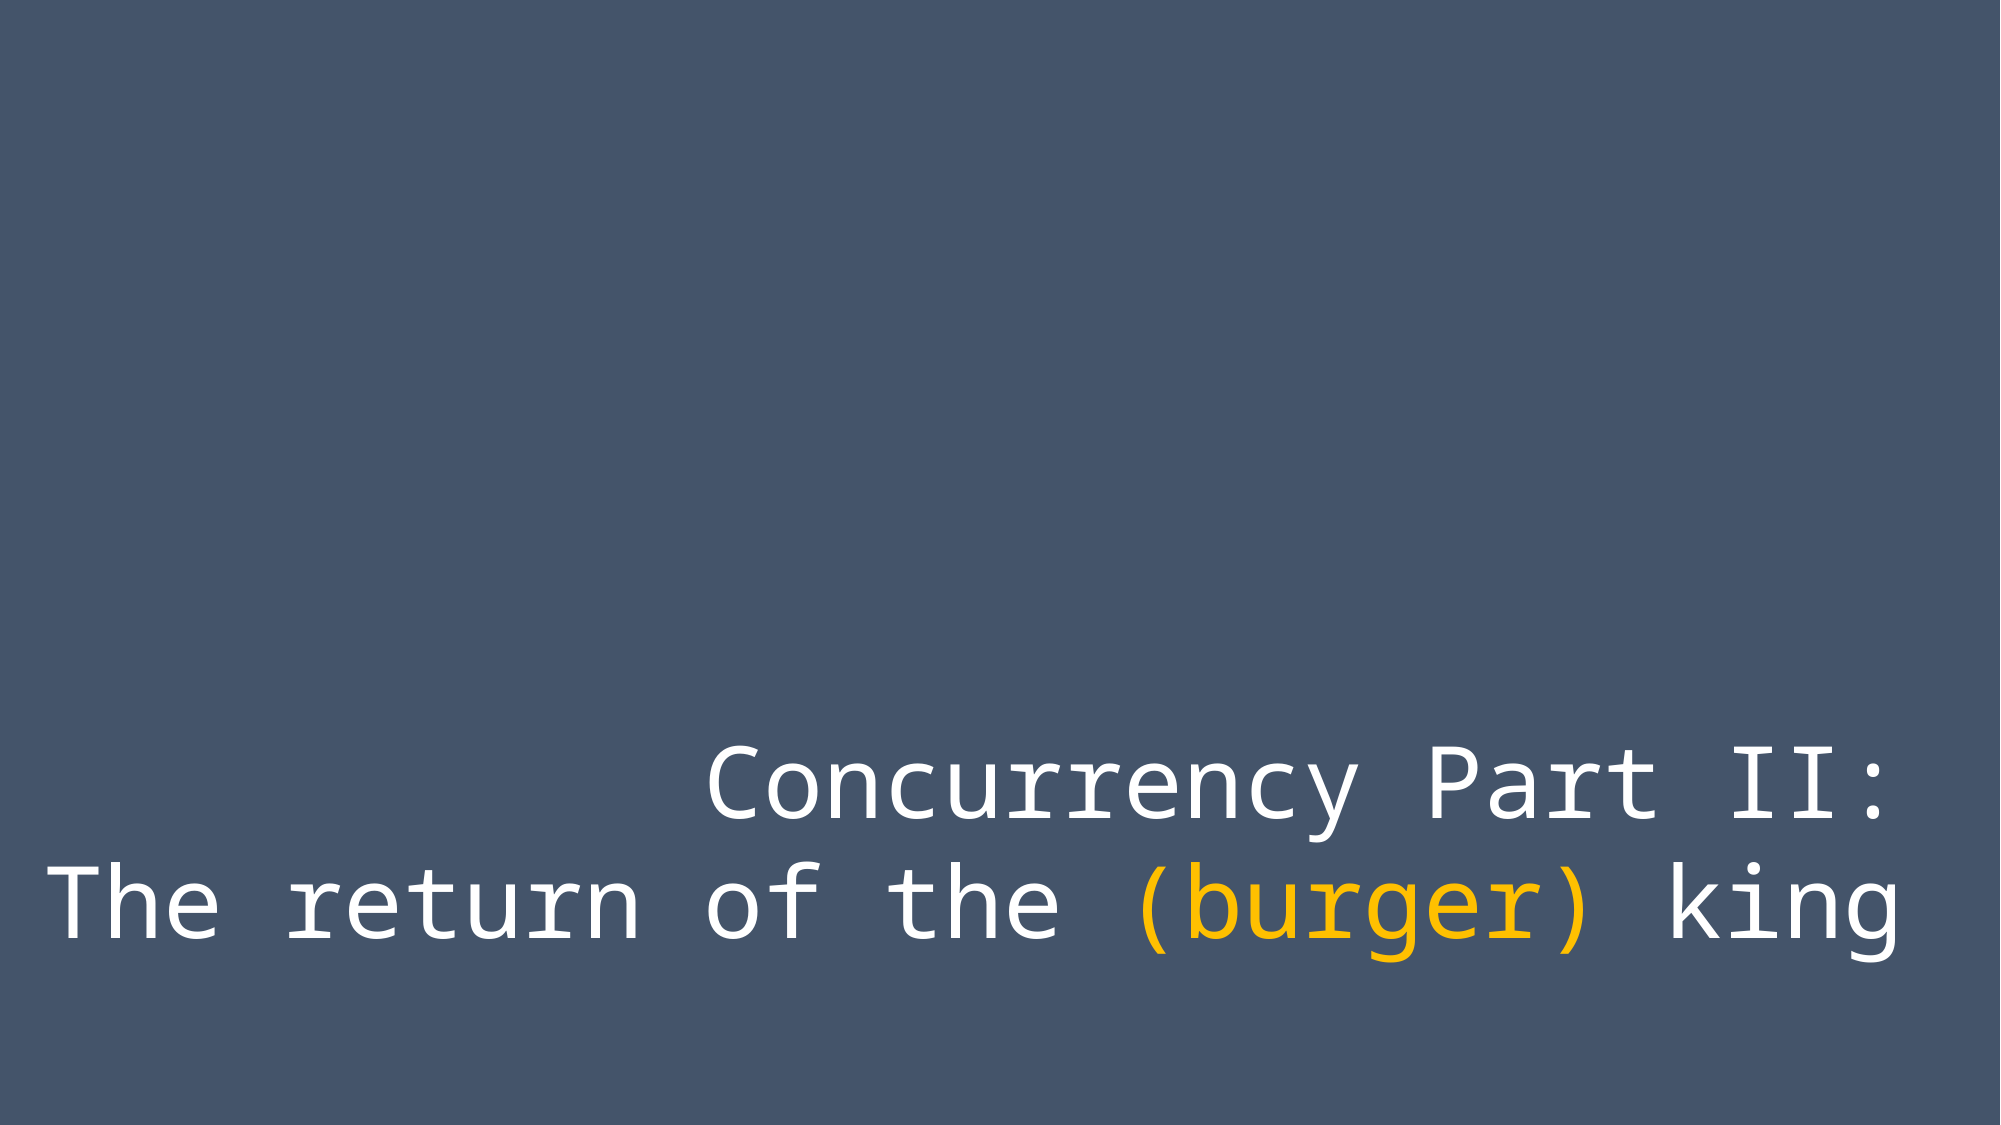

Concurrency Part II:
The return of the (burger) king